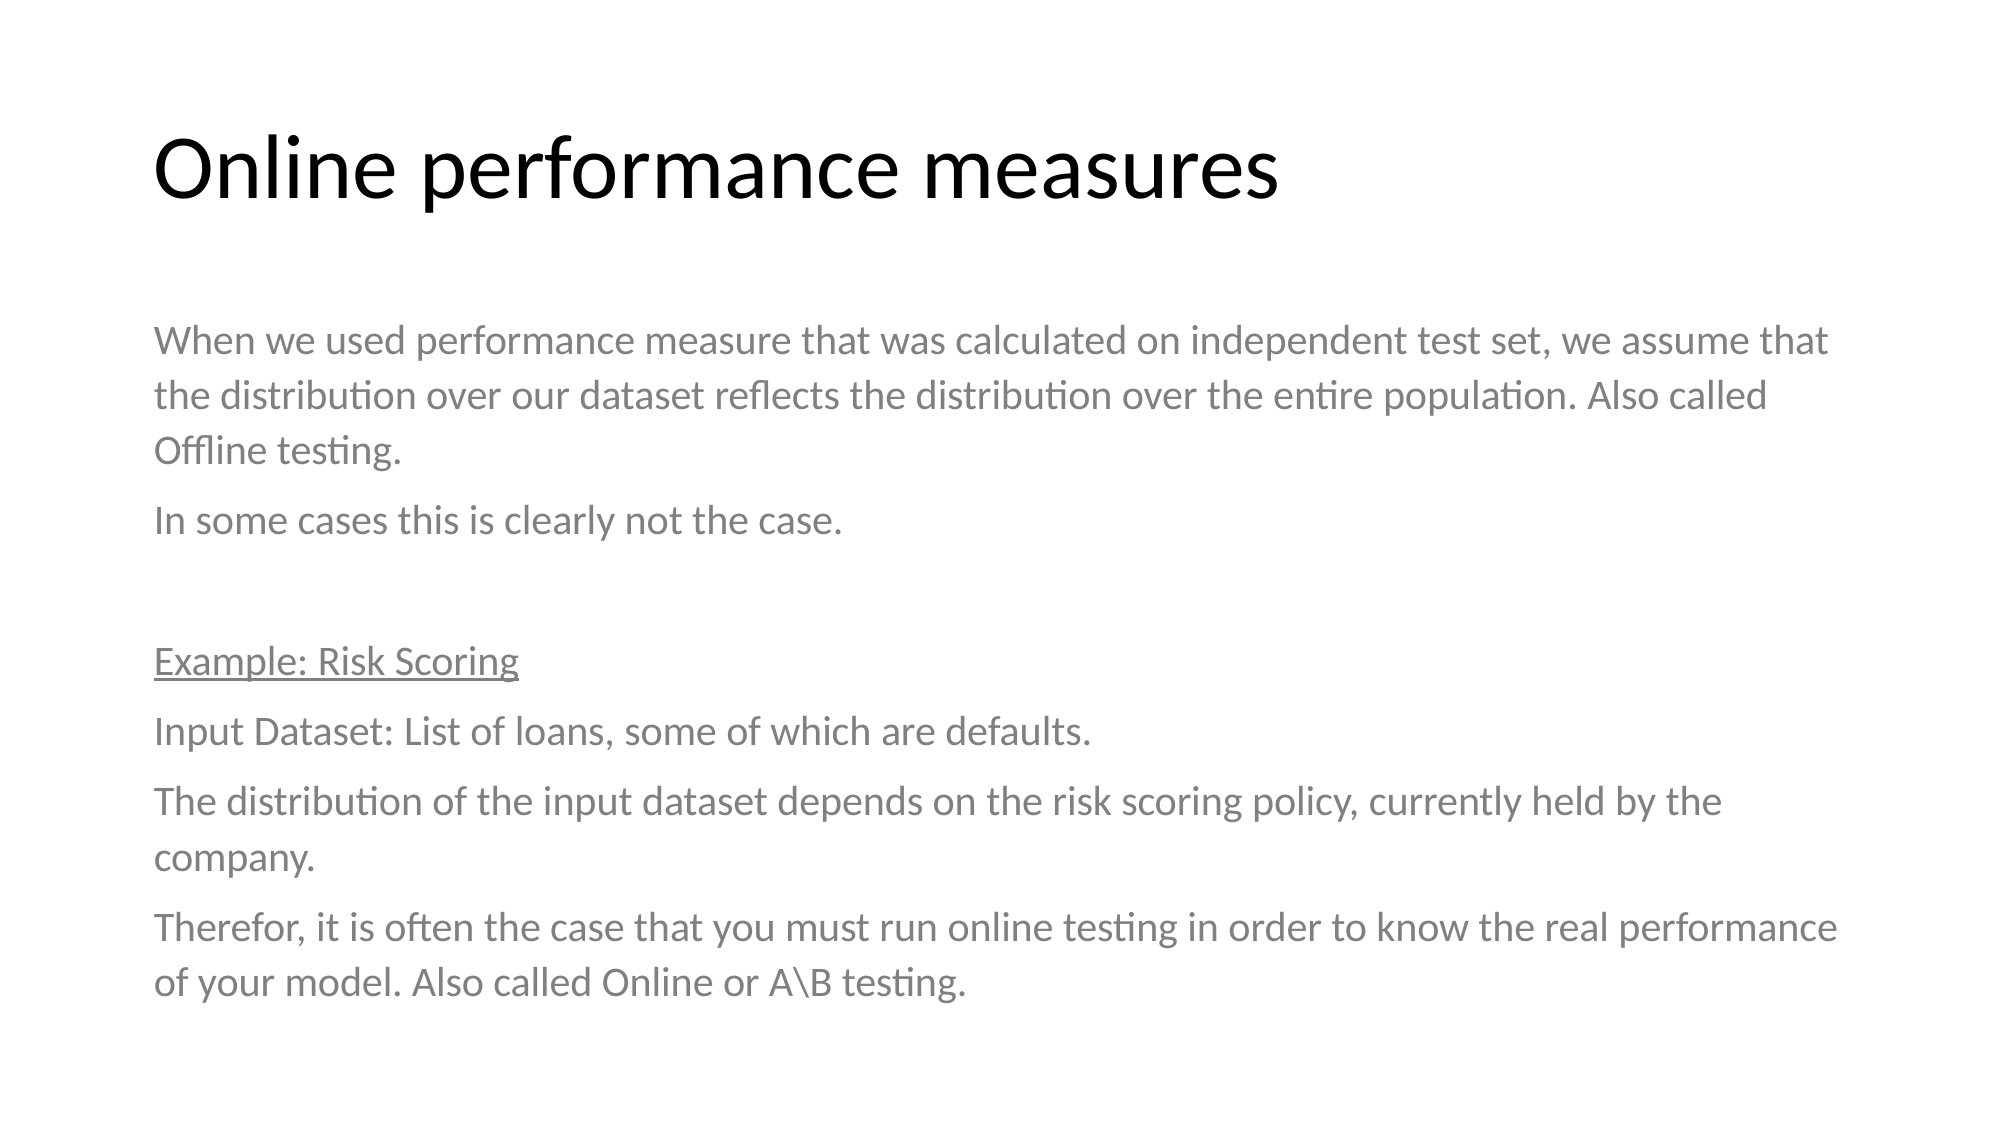

# Online performance measures
When we used performance measure that was calculated on independent test set, we assume that the distribution over our dataset reflects the distribution over the entire population. Also called Offline testing.
In some cases this is clearly not the case.

Example: Risk Scoring
Input Dataset: List of loans, some of which are defaults.
The distribution of the input dataset depends on the risk scoring policy, currently held by the company.
Therefor, it is often the case that you must run online testing in order to know the real performance of your model. Also called Online or A\B testing.